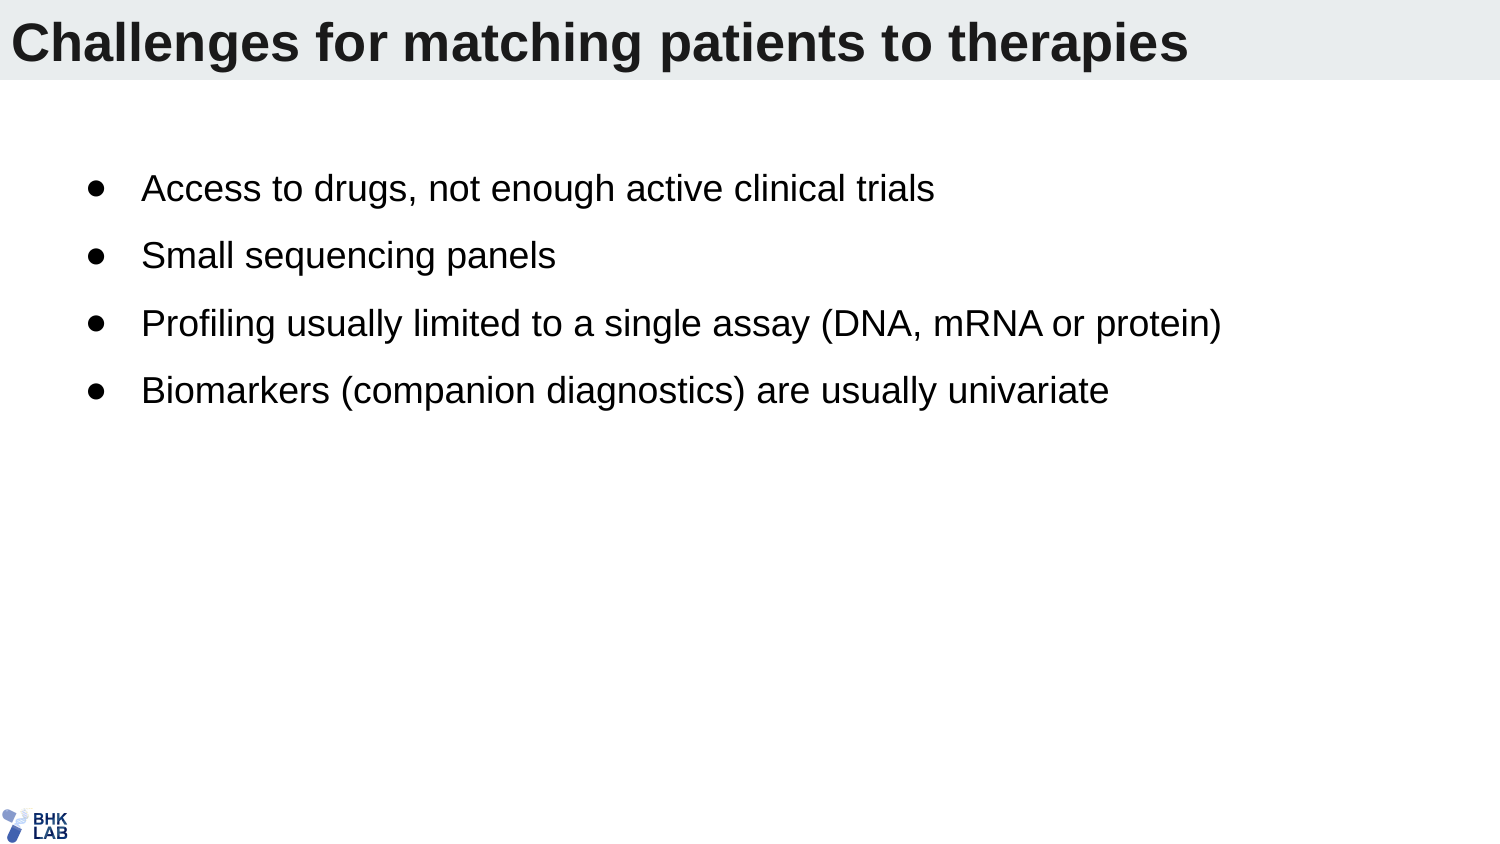

# Challenges for matching patients to therapies
Access to drugs, not enough active clinical trials
Small sequencing panels
Profiling usually limited to a single assay (DNA, mRNA or protein)
Biomarkers (companion diagnostics) are usually univariate